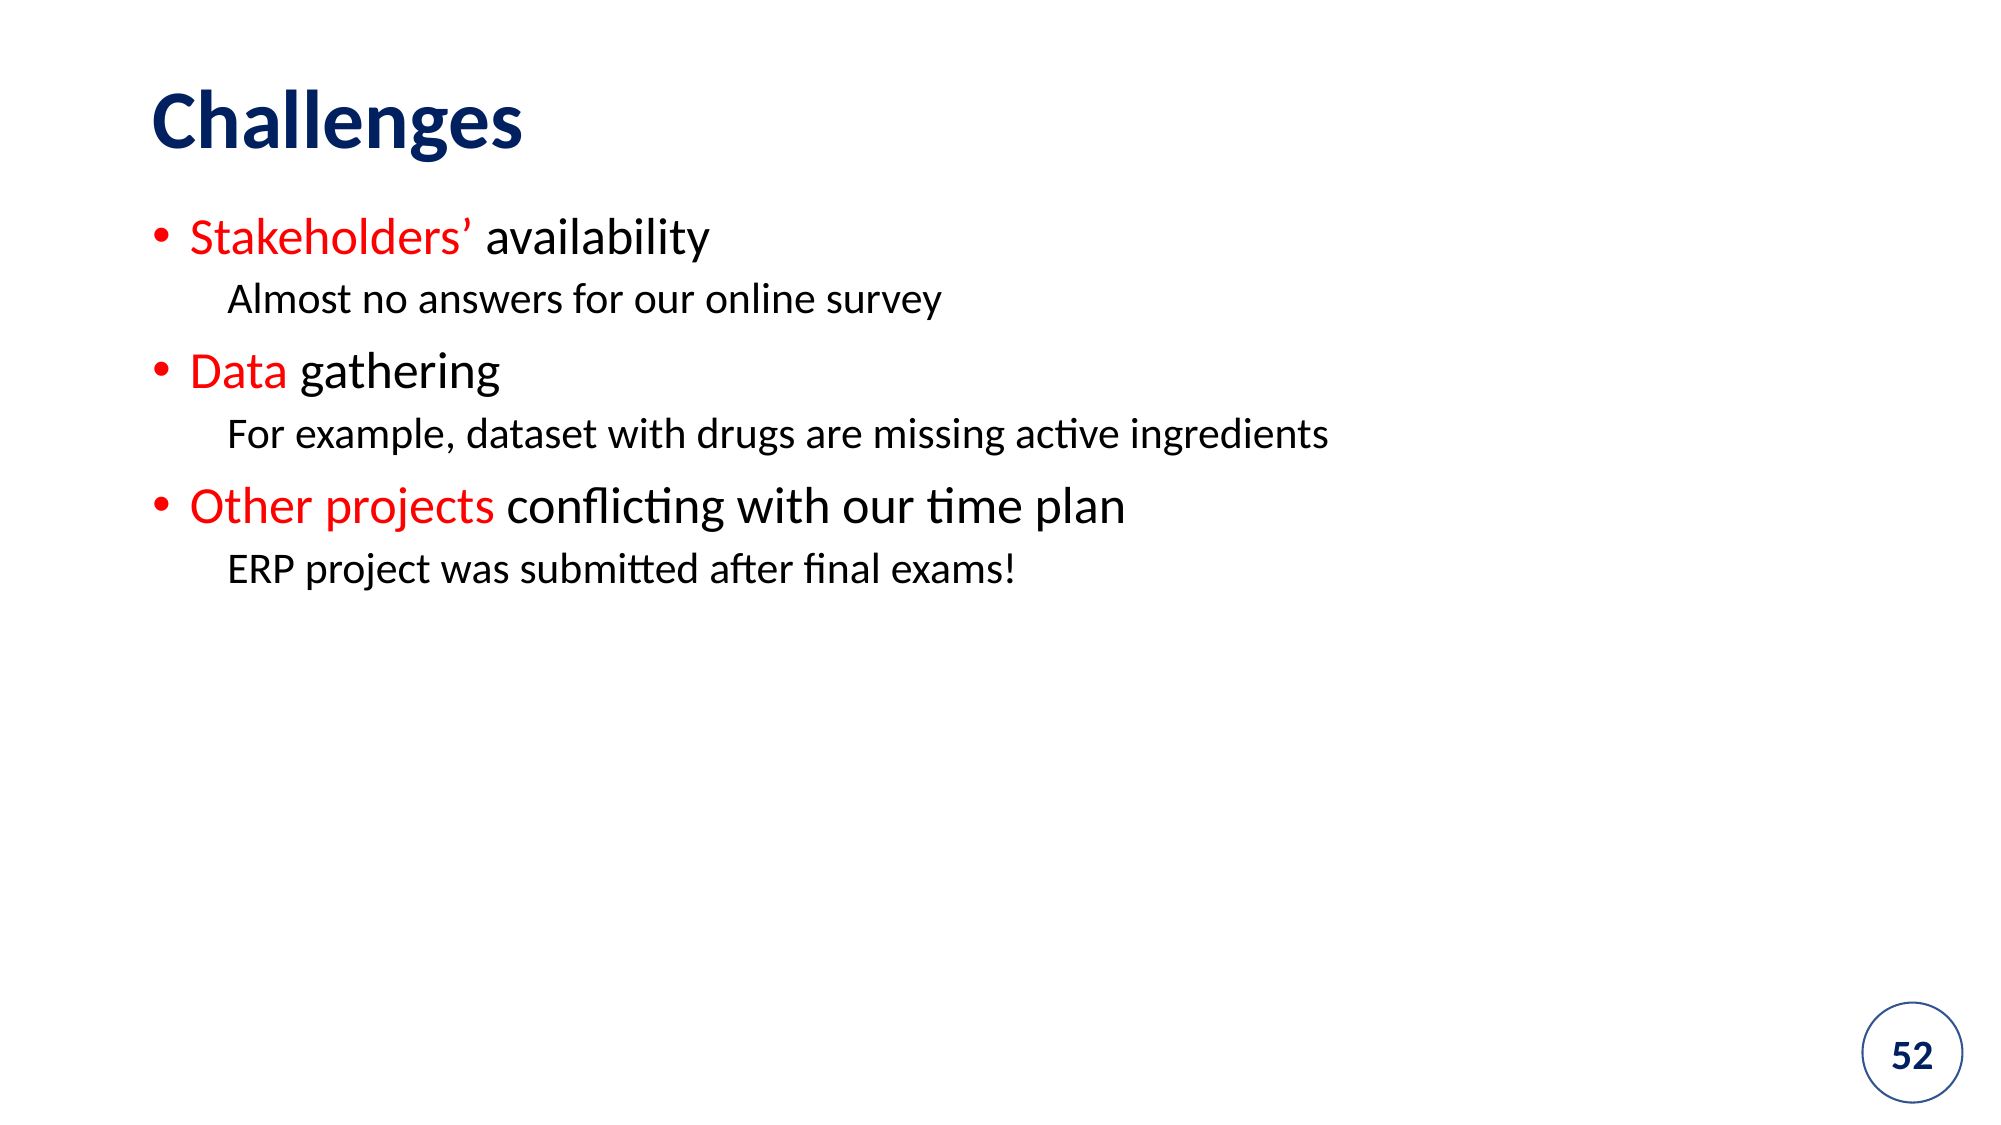

Challenges
Stakeholders’ availability
Almost no answers for our online survey
Data gathering
For example, dataset with drugs are missing active ingredients
Other projects conflicting with our time plan
ERP project was submitted after final exams!

52